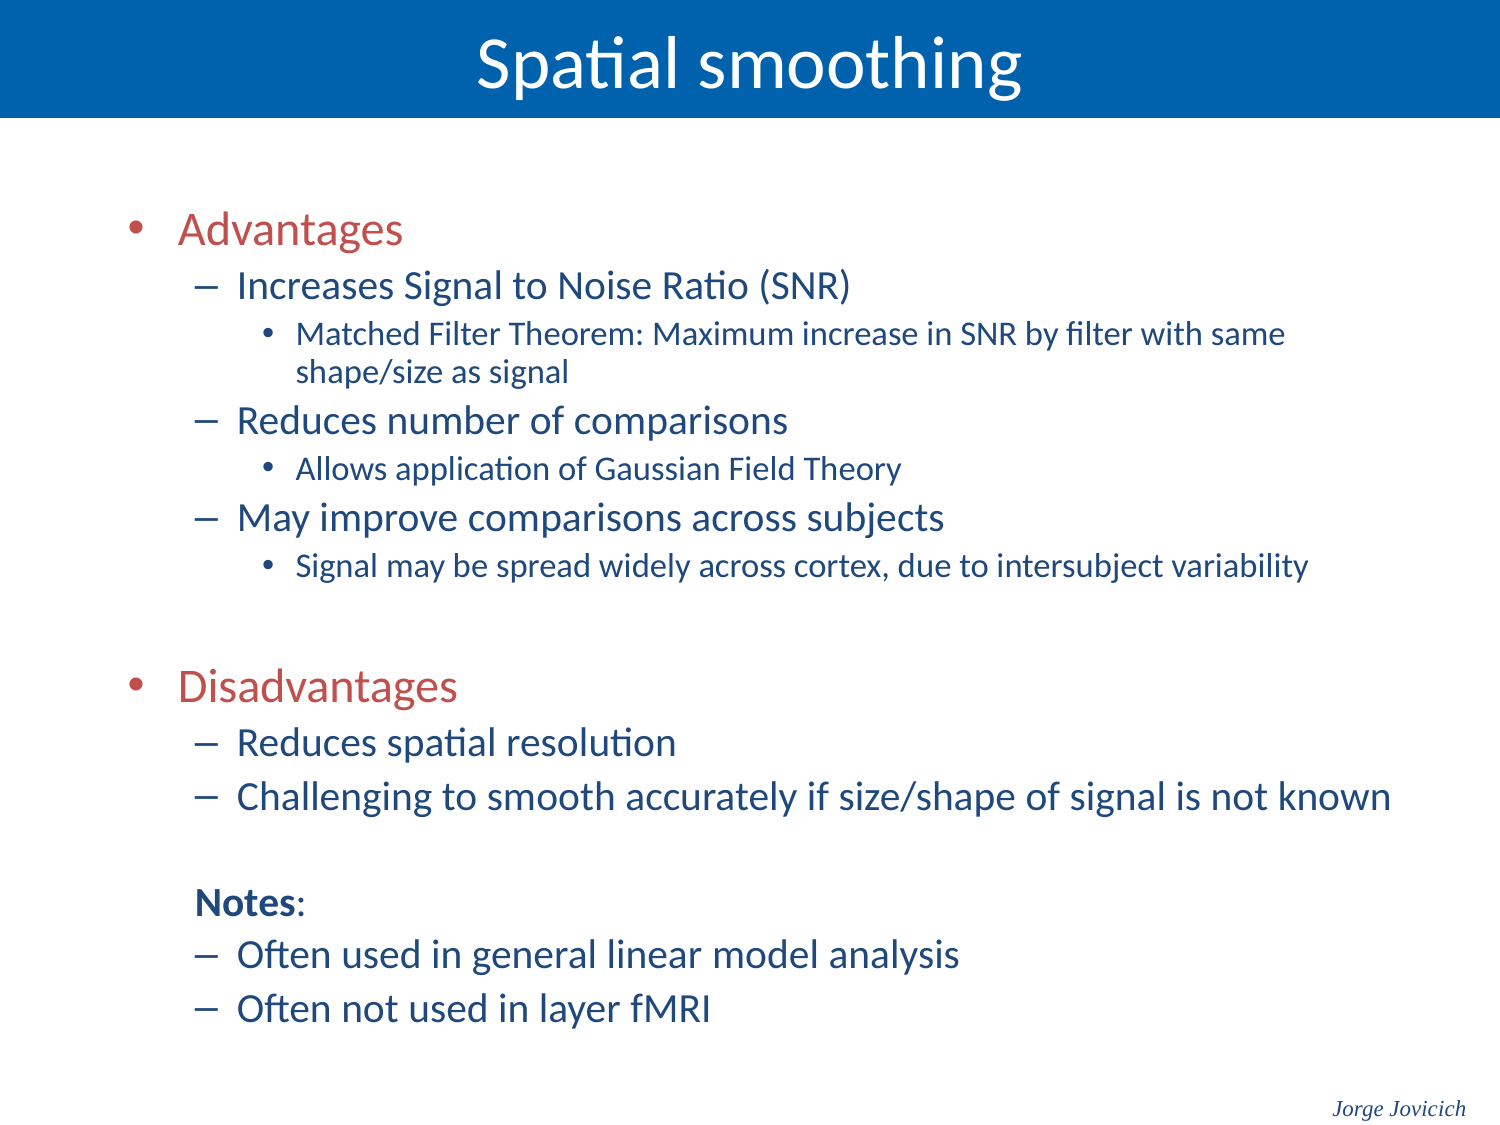

Spatial smoothing
Advantages
Increases Signal to Noise Ratio (SNR)
Matched Filter Theorem: Maximum increase in SNR by filter with same shape/size as signal
Reduces number of comparisons
Allows application of Gaussian Field Theory
May improve comparisons across subjects
Signal may be spread widely across cortex, due to intersubject variability

Disadvantages
Reduces spatial resolution
Challenging to smooth accurately if size/shape of signal is not known

Notes:
Often used in general linear model analysis
Often not used in layer fMRI
Jorge Jovicich